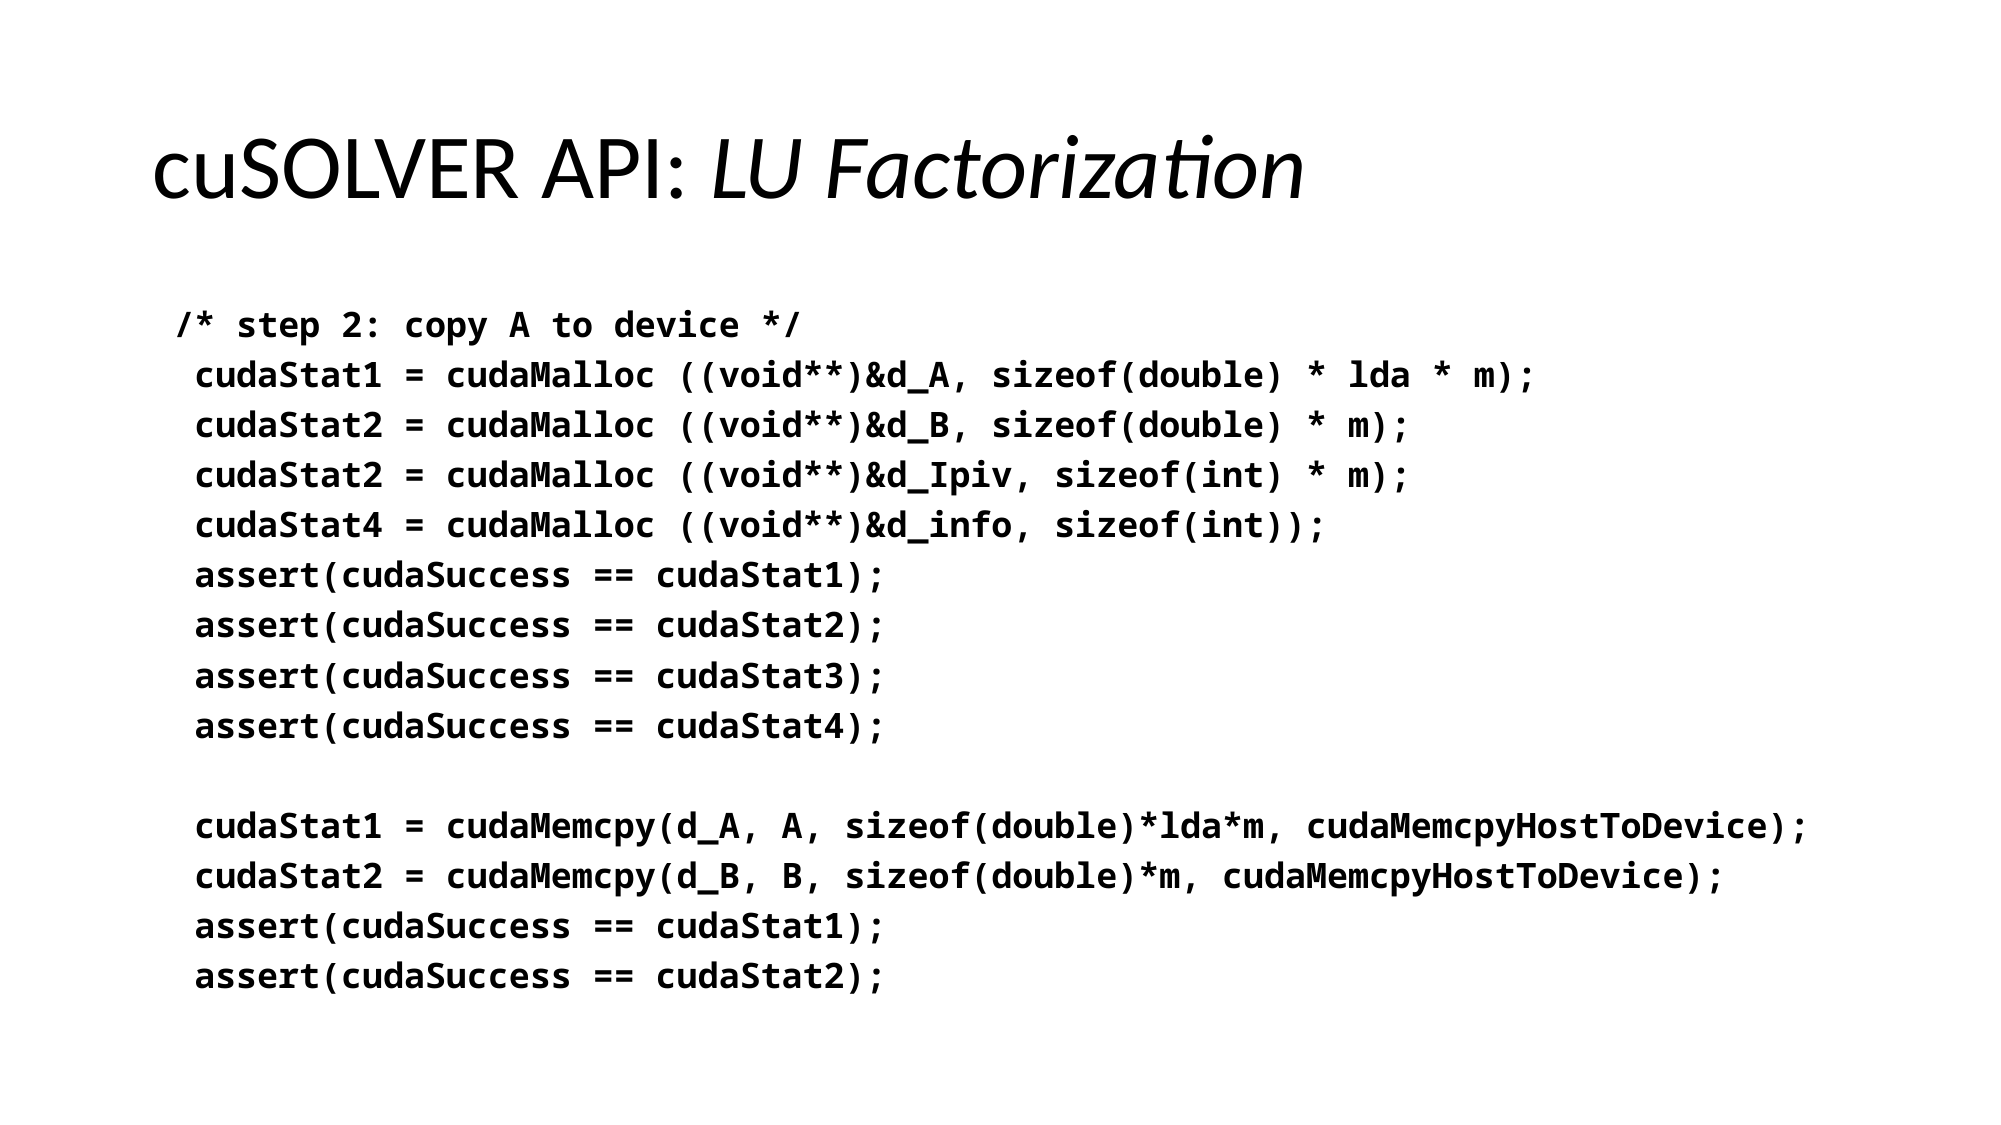

# cuSOLVER API: LU Factorization
 /* step 2: copy A to device */
  cudaStat1 = cudaMalloc ((void**)&d_A, sizeof(double) * lda * m);
  cudaStat2 = cudaMalloc ((void**)&d_B, sizeof(double) * m);
  cudaStat2 = cudaMalloc ((void**)&d_Ipiv, sizeof(int) * m);
  cudaStat4 = cudaMalloc ((void**)&d_info, sizeof(int));
  assert(cudaSuccess == cudaStat1);
  assert(cudaSuccess == cudaStat2);
  assert(cudaSuccess == cudaStat3);
  assert(cudaSuccess == cudaStat4);

  cudaStat1 = cudaMemcpy(d_A, A, sizeof(double)*lda*m, cudaMemcpyHostToDevice);
  cudaStat2 = cudaMemcpy(d_B, B, sizeof(double)*m, cudaMemcpyHostToDevice);
  assert(cudaSuccess == cudaStat1);
  assert(cudaSuccess == cudaStat2);